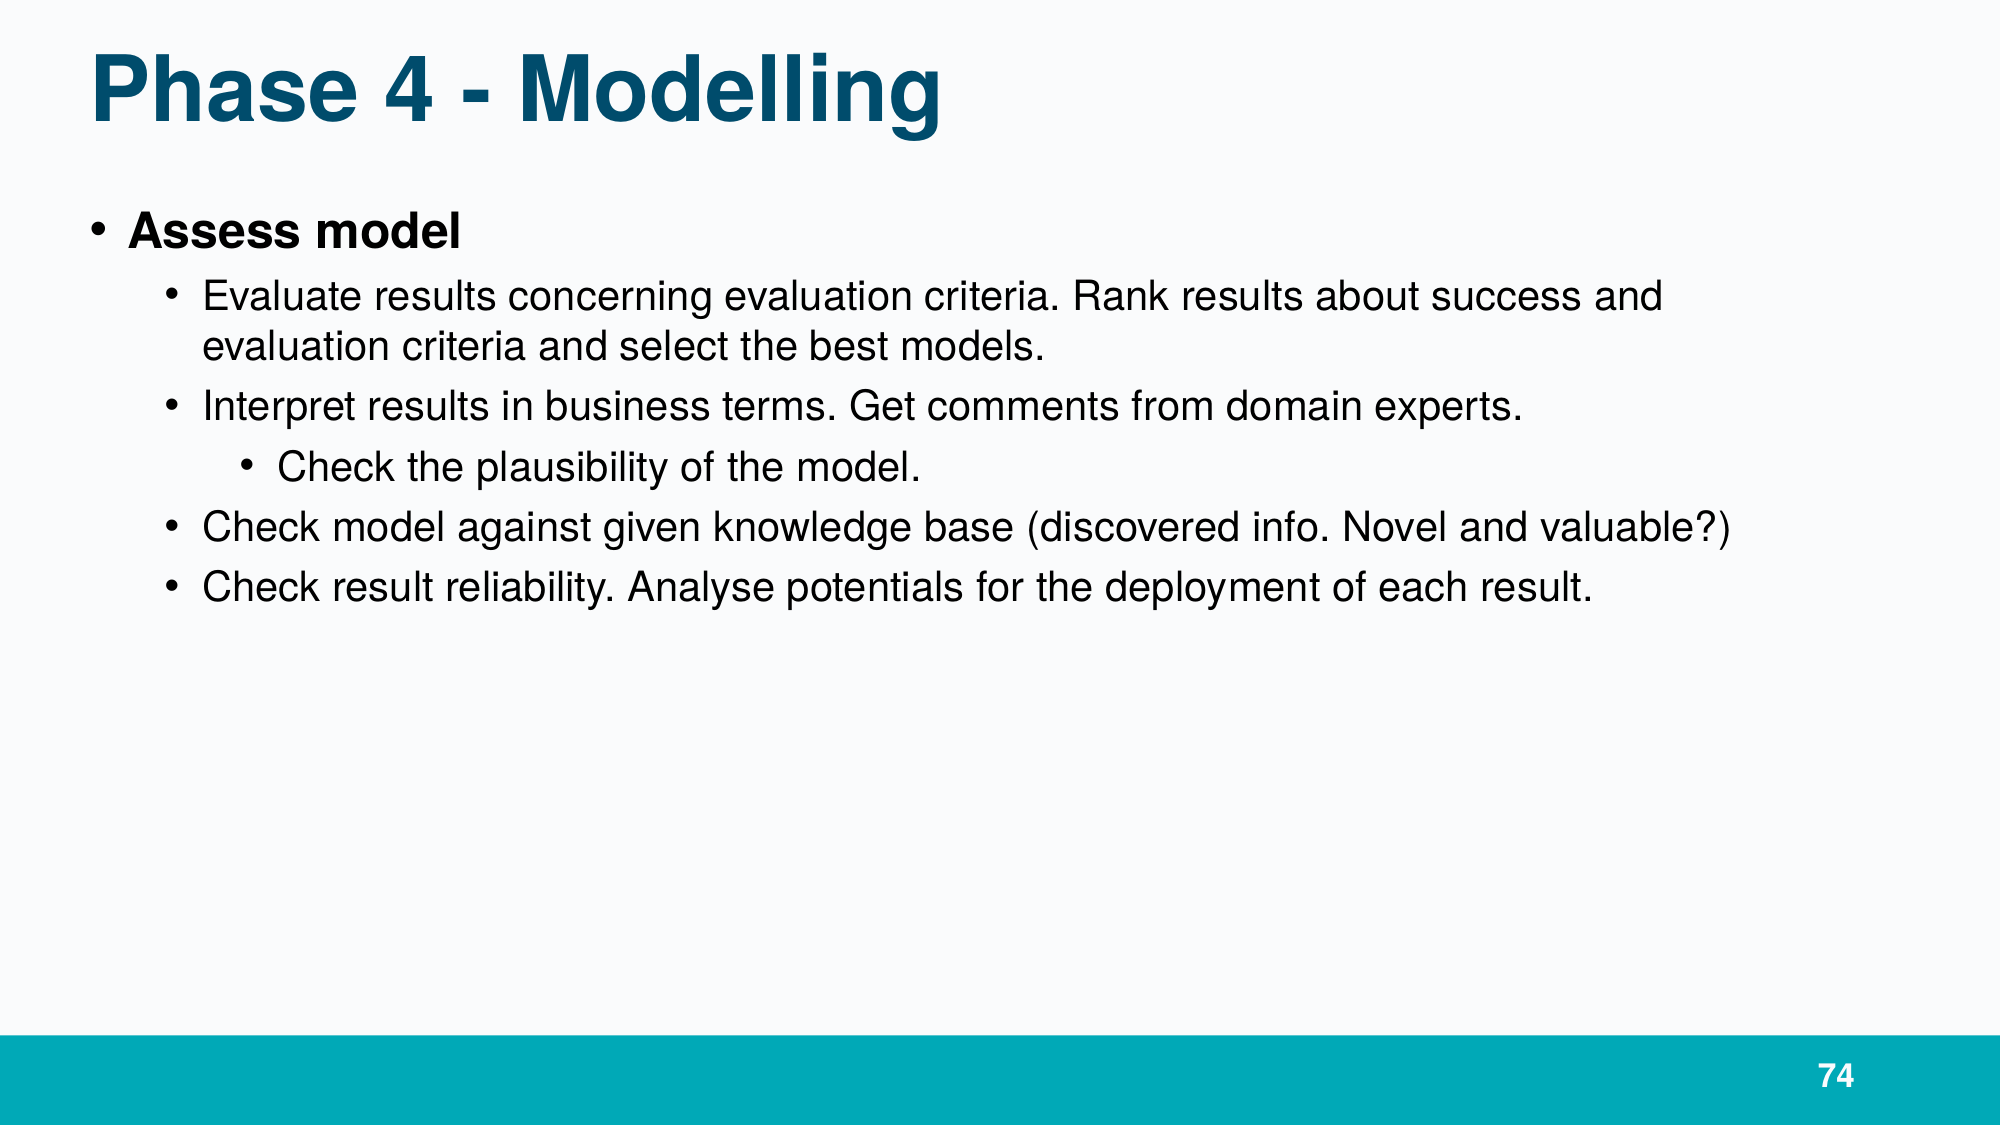

# Phase 4 - Modelling
Assess model
Evaluate results concerning evaluation criteria. Rank results about success and evaluation criteria and select the best models.
Interpret results in business terms. Get comments from domain experts.
Check the plausibility of the model.
Check model against given knowledge base (discovered info. Novel and valuable?)
Check result reliability. Analyse potentials for the deployment of each result.
74